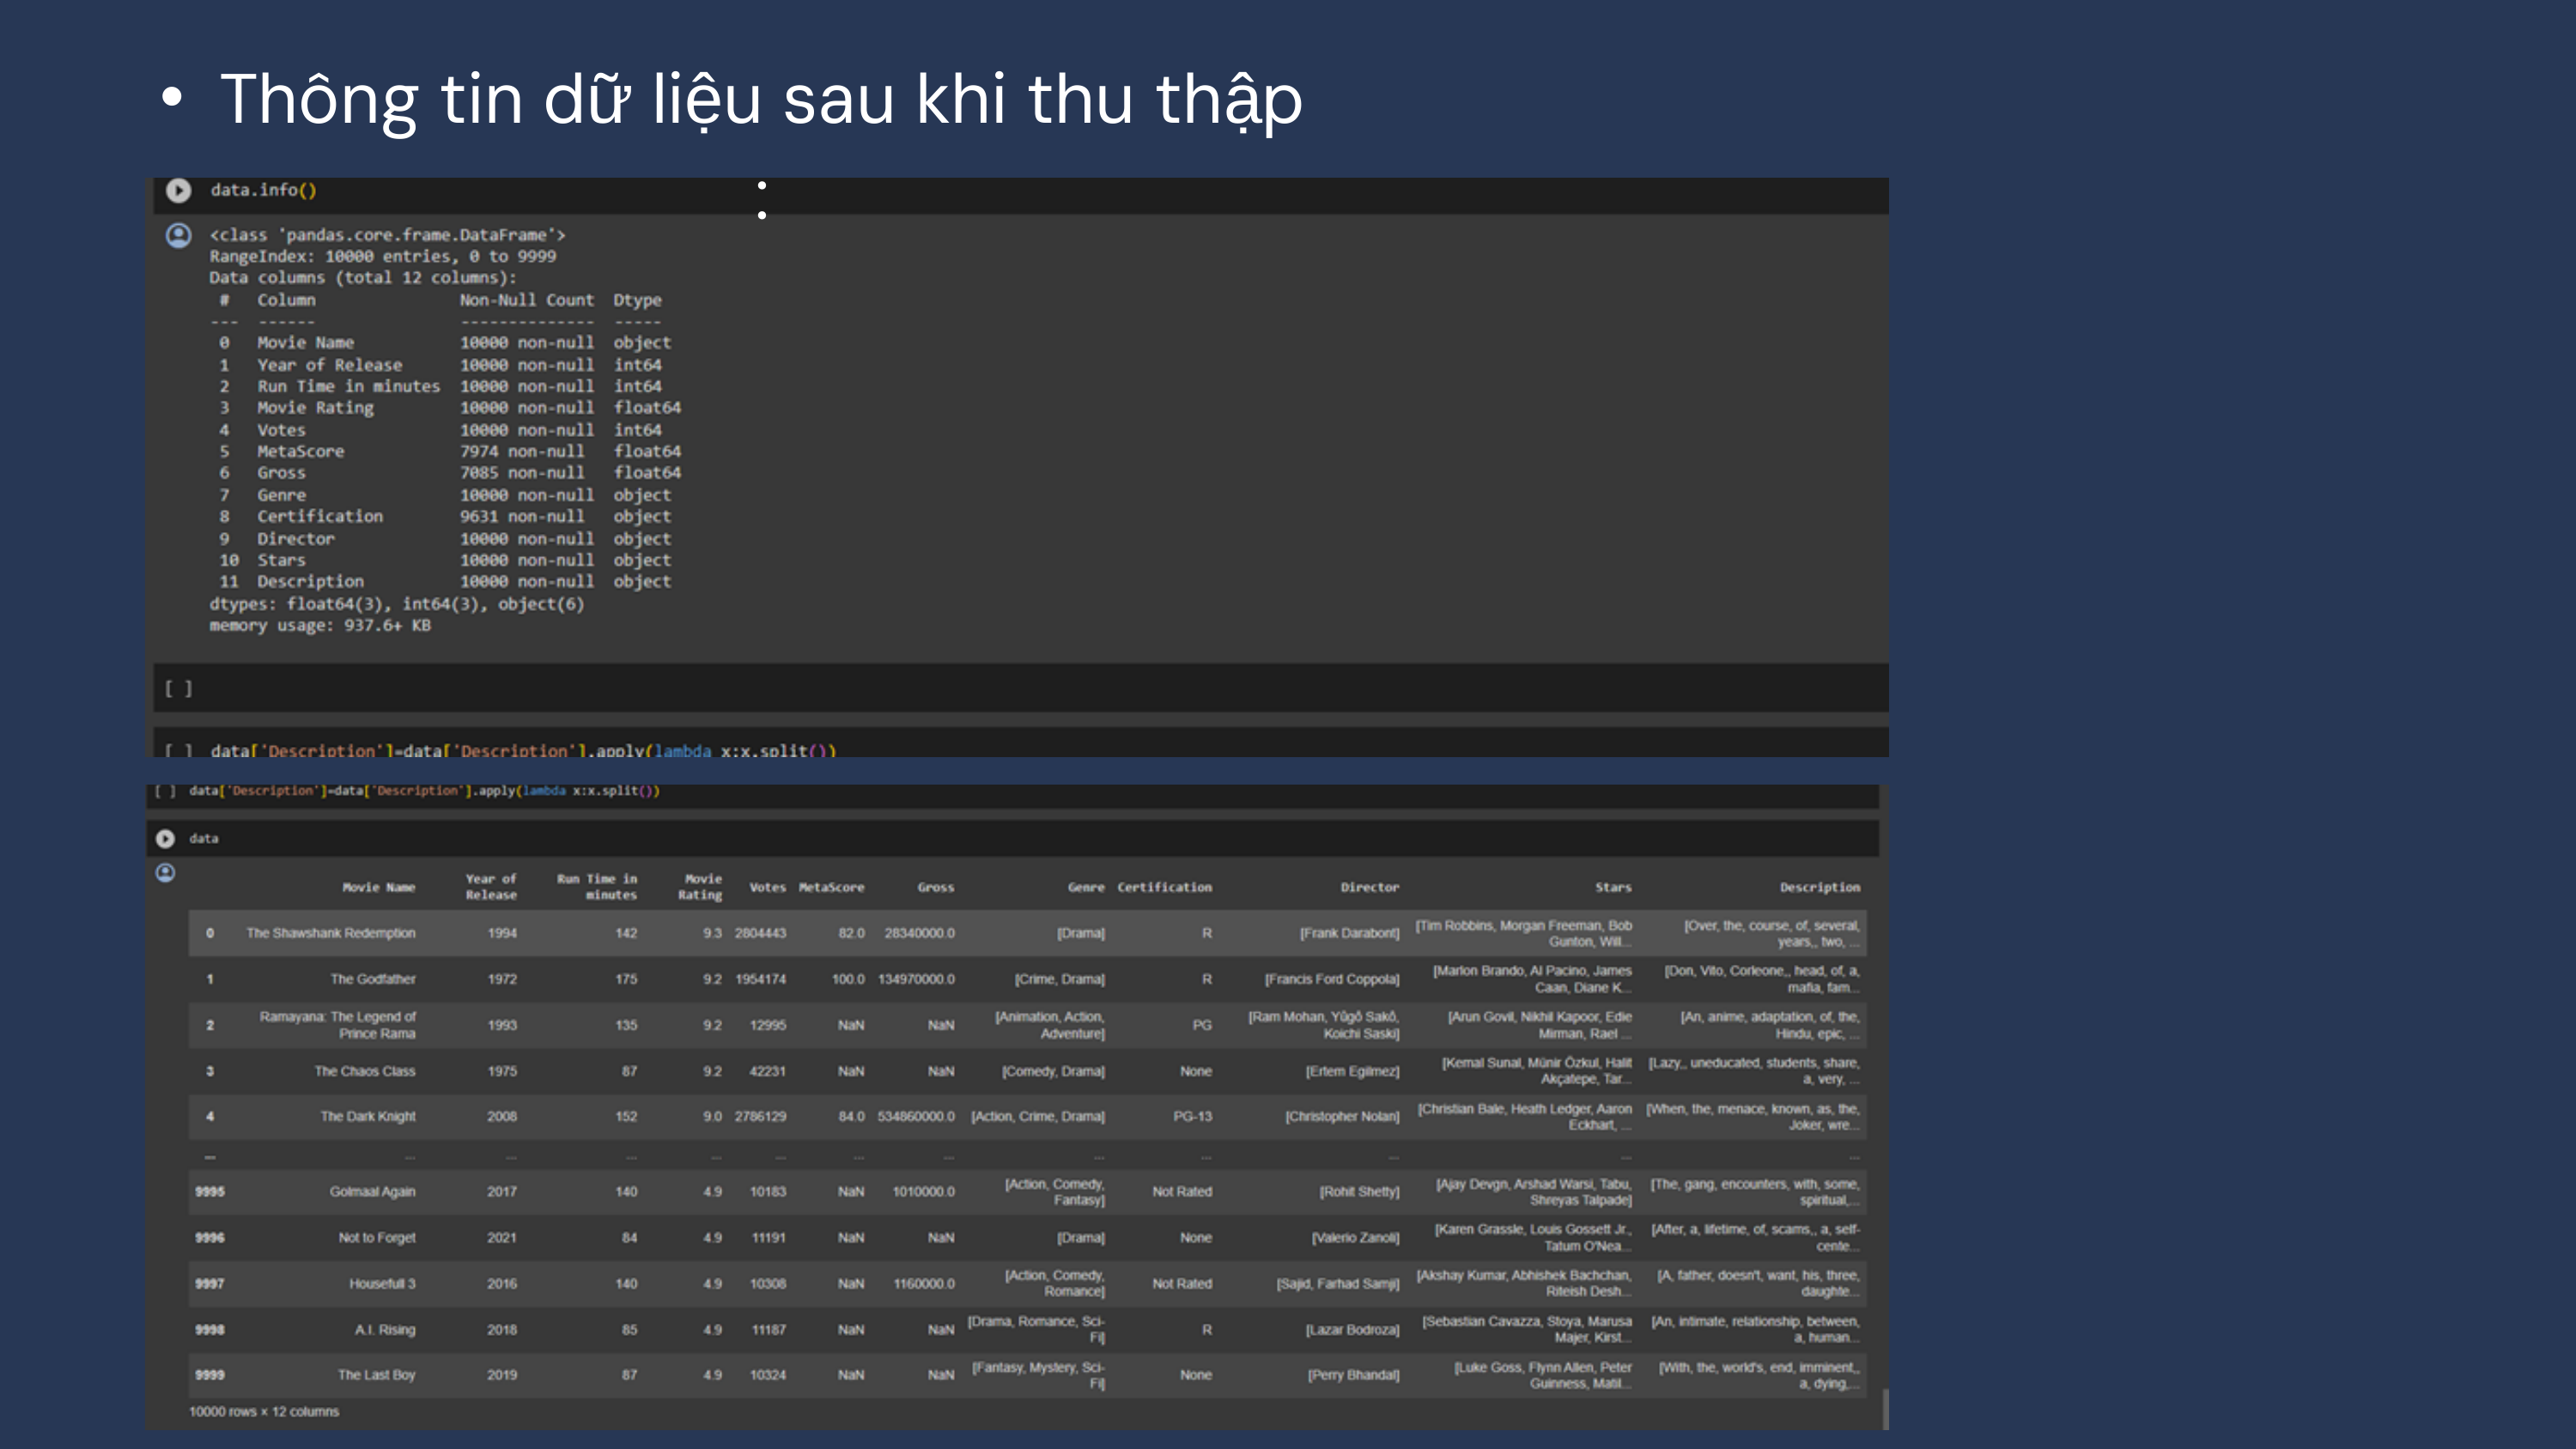

Thông tin dữ liệu sau khi thu thập :